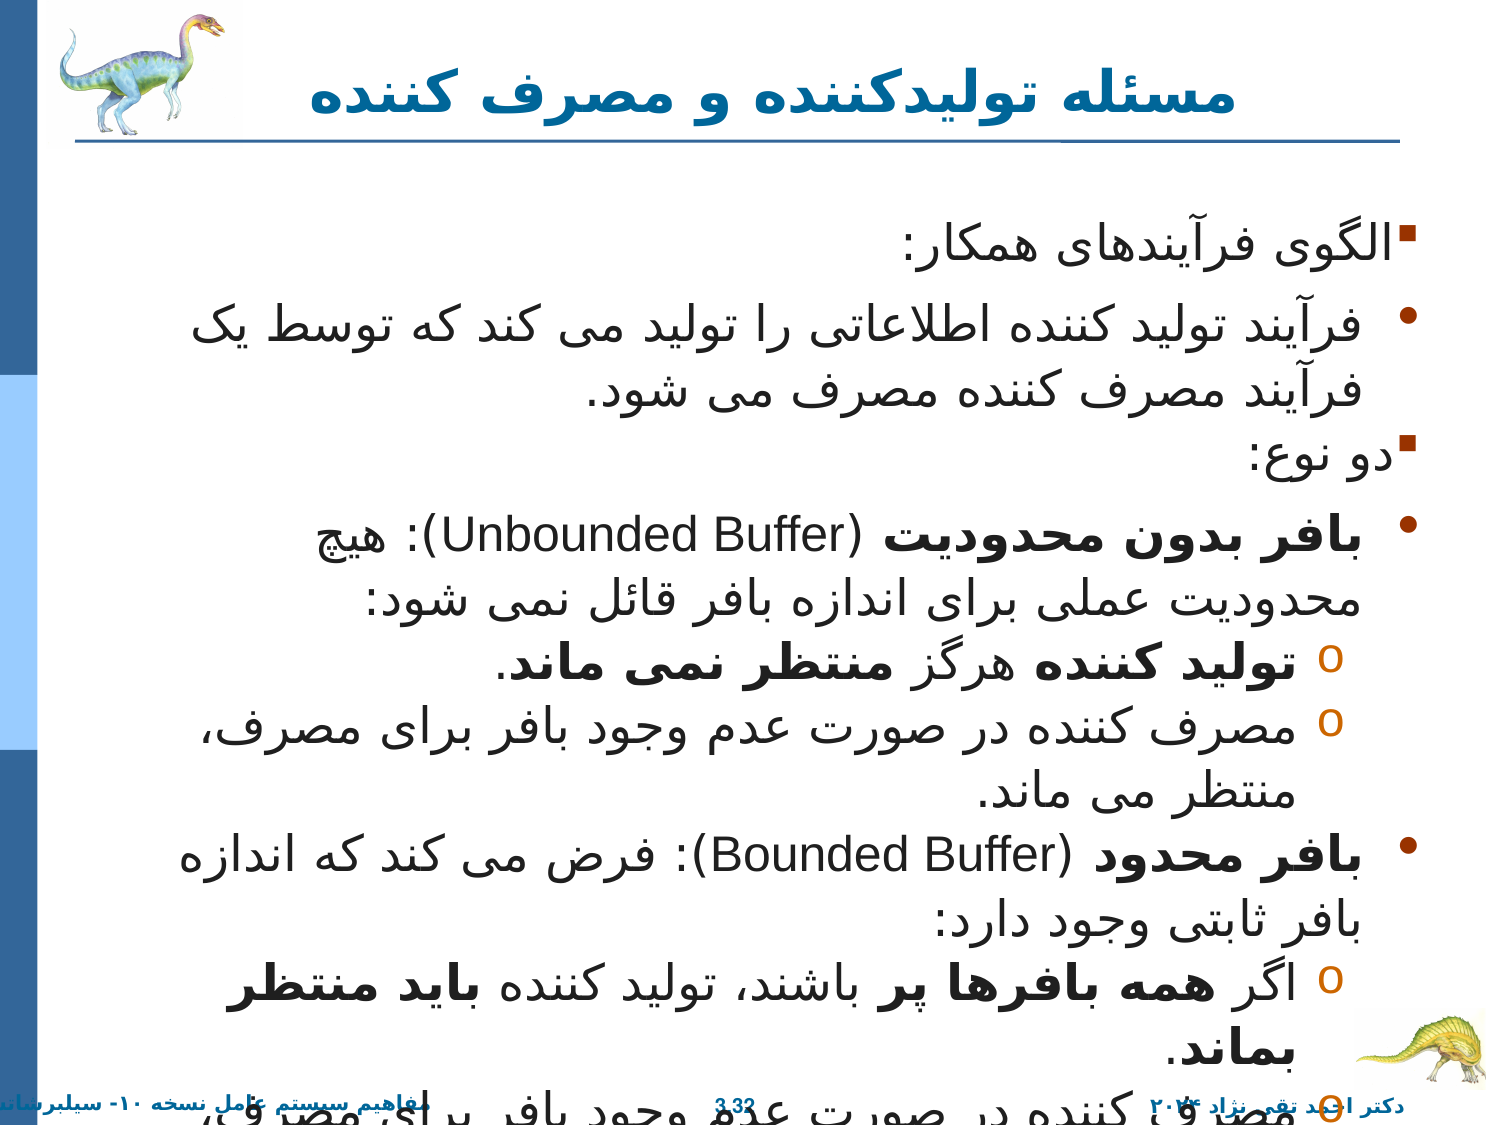

# مسئله تولیدکننده و مصرف کننده
الگوی فرآیندهای همکار:
فرآیند تولید کننده اطلاعاتی را تولید می کند که توسط یک فرآیند مصرف کننده مصرف می شود.
دو نوع:
بافر بدون محدودیت (Unbounded Buffer): هیچ محدودیت عملی برای اندازه بافر قائل نمی شود:
تولید کننده هرگز منتظر نمی ماند.
مصرف کننده در صورت عدم وجود بافر برای مصرف، منتظر می ماند.
بافر محدود (Bounded Buffer): فرض می کند که اندازه بافر ثابتی وجود دارد:
اگر همه بافرها پر باشند، تولید کننده باید منتظر بماند.
مصرف کننده در صورت عدم وجود بافر برای مصرف، منتظر می ماند.